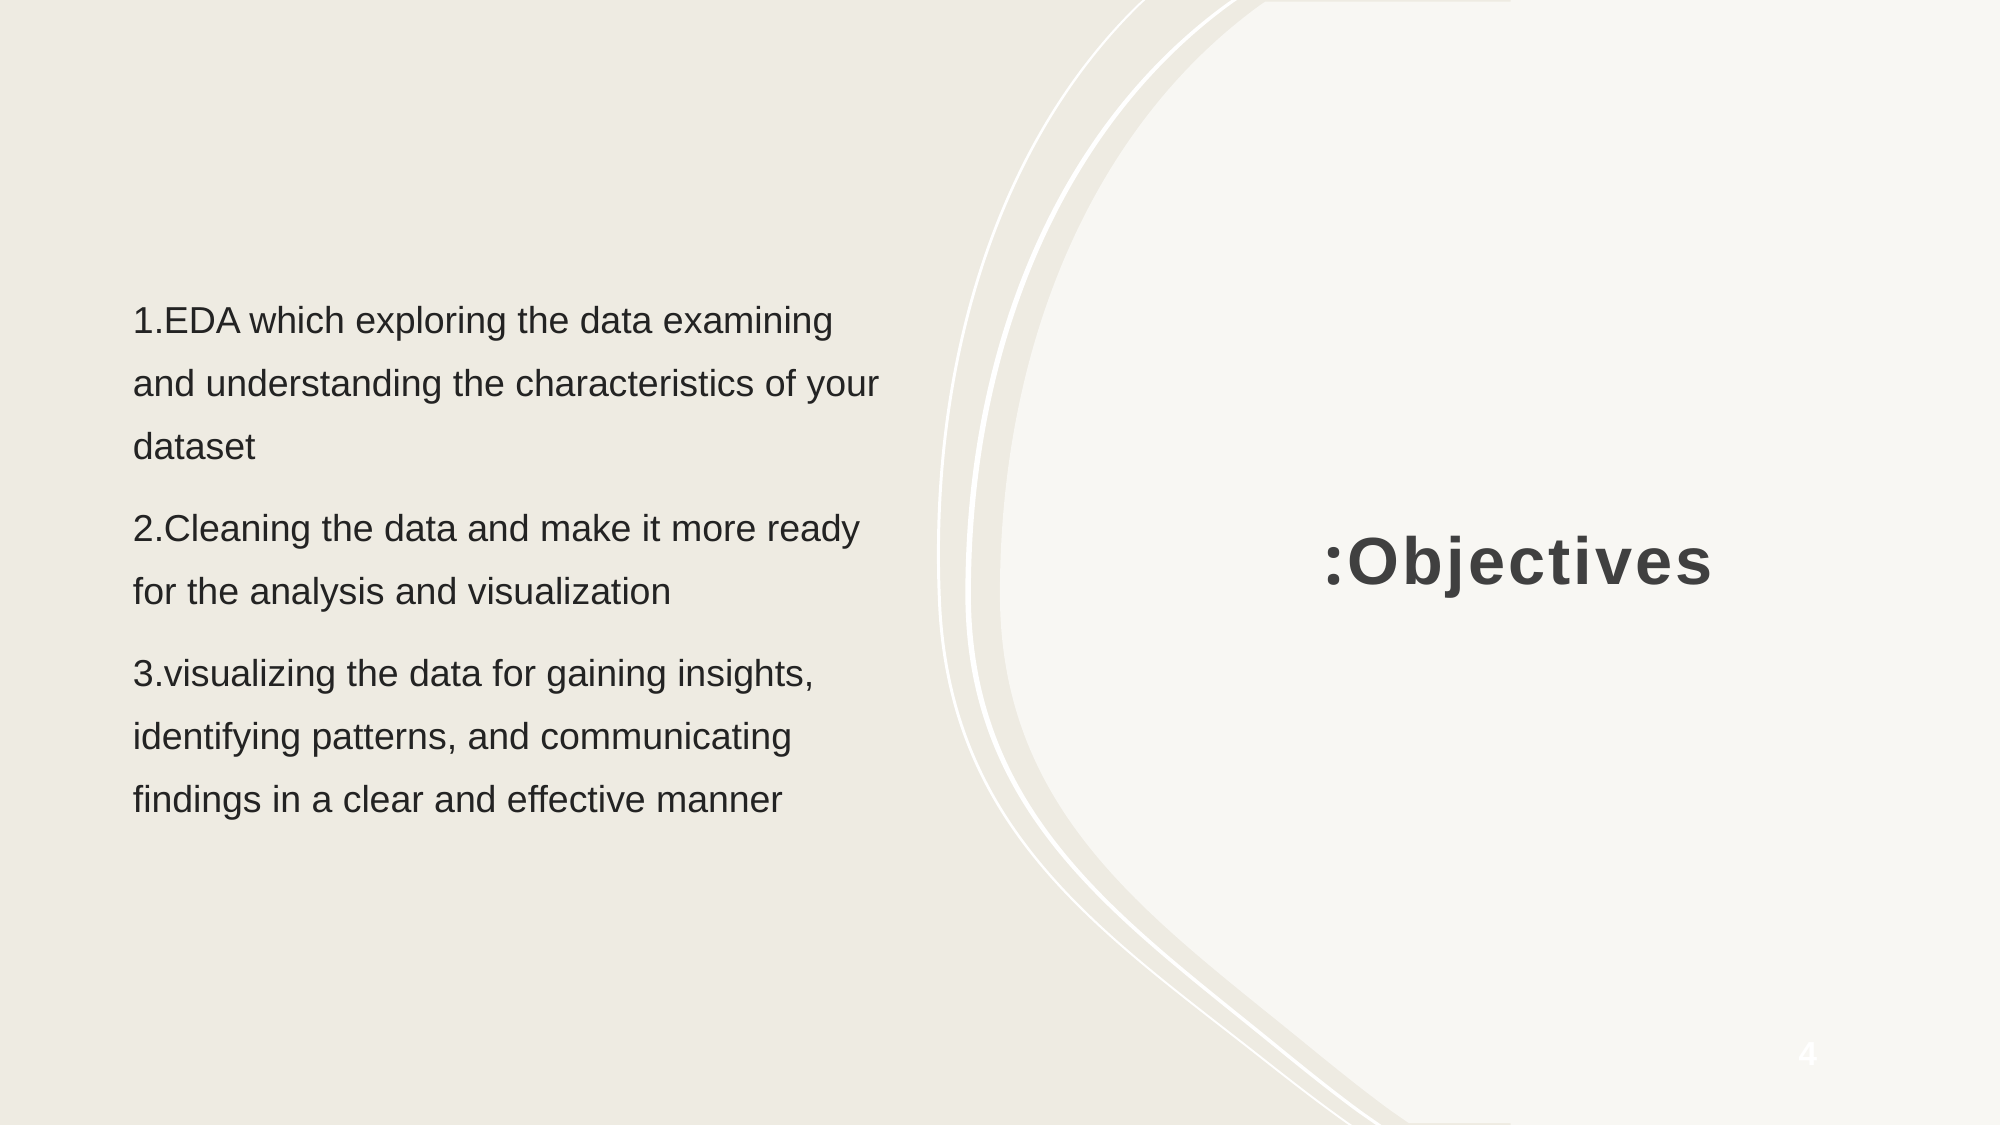

EDA which exploring the data examining and understanding the characteristics of your dataset
Cleaning the data and make it more ready for the analysis and visualization
visualizing the data for gaining insights, identifying patterns, and communicating findings in a clear and effective manner
# Objectives:
4